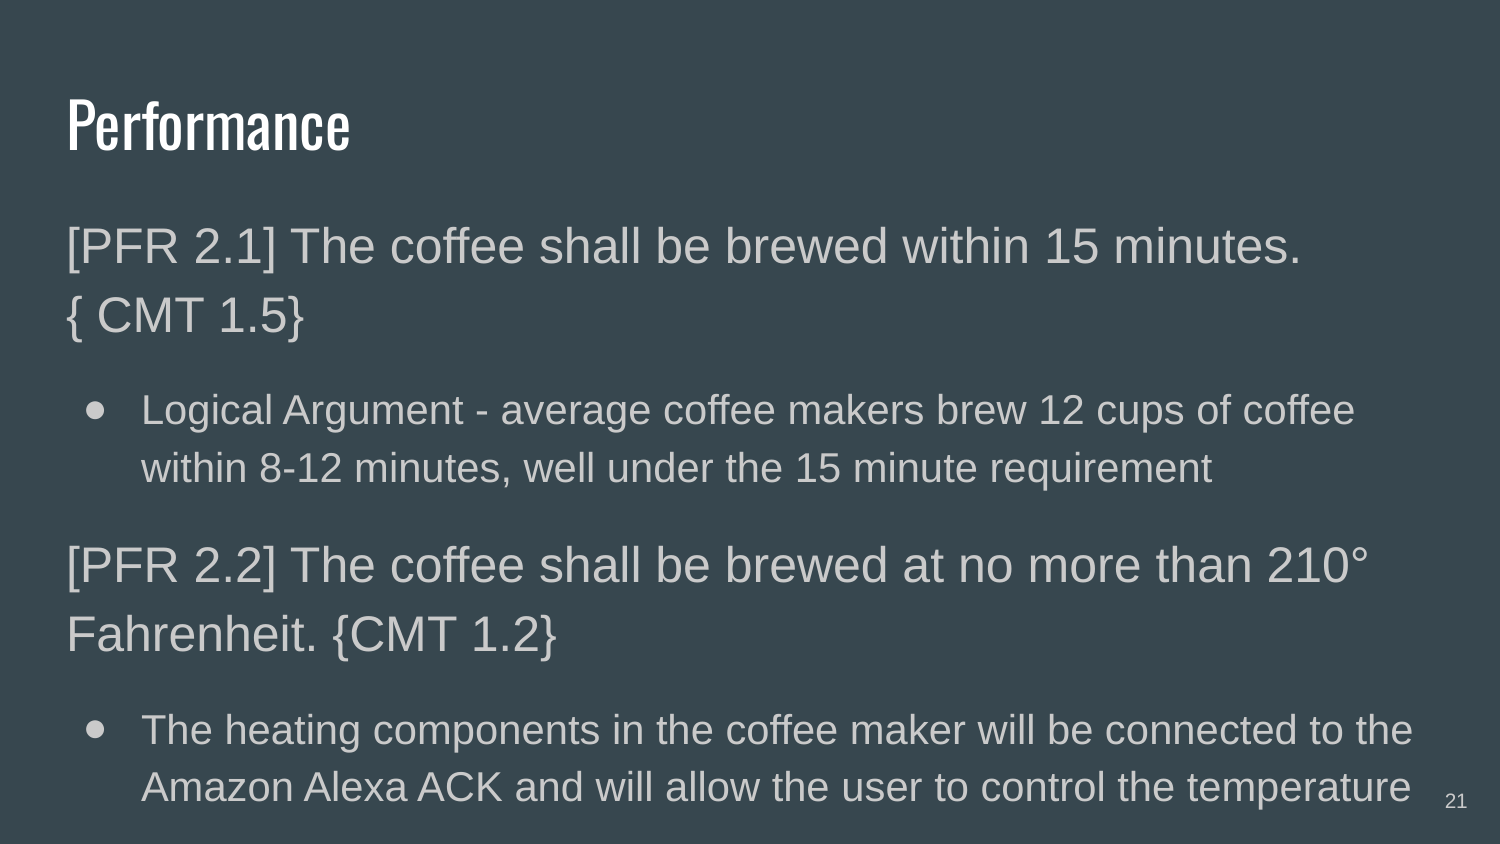

# Performance
[PFR 2.1] The coffee shall be brewed within 15 minutes. { CMT 1.5}
Logical Argument - average coffee makers brew 12 cups of coffee within 8-12 minutes, well under the 15 minute requirement
[PFR 2.2] The coffee shall be brewed at no more than 210° Fahrenheit. {CMT 1.2}
The heating components in the coffee maker will be connected to the Amazon Alexa ACK and will allow the user to control the temperature
21